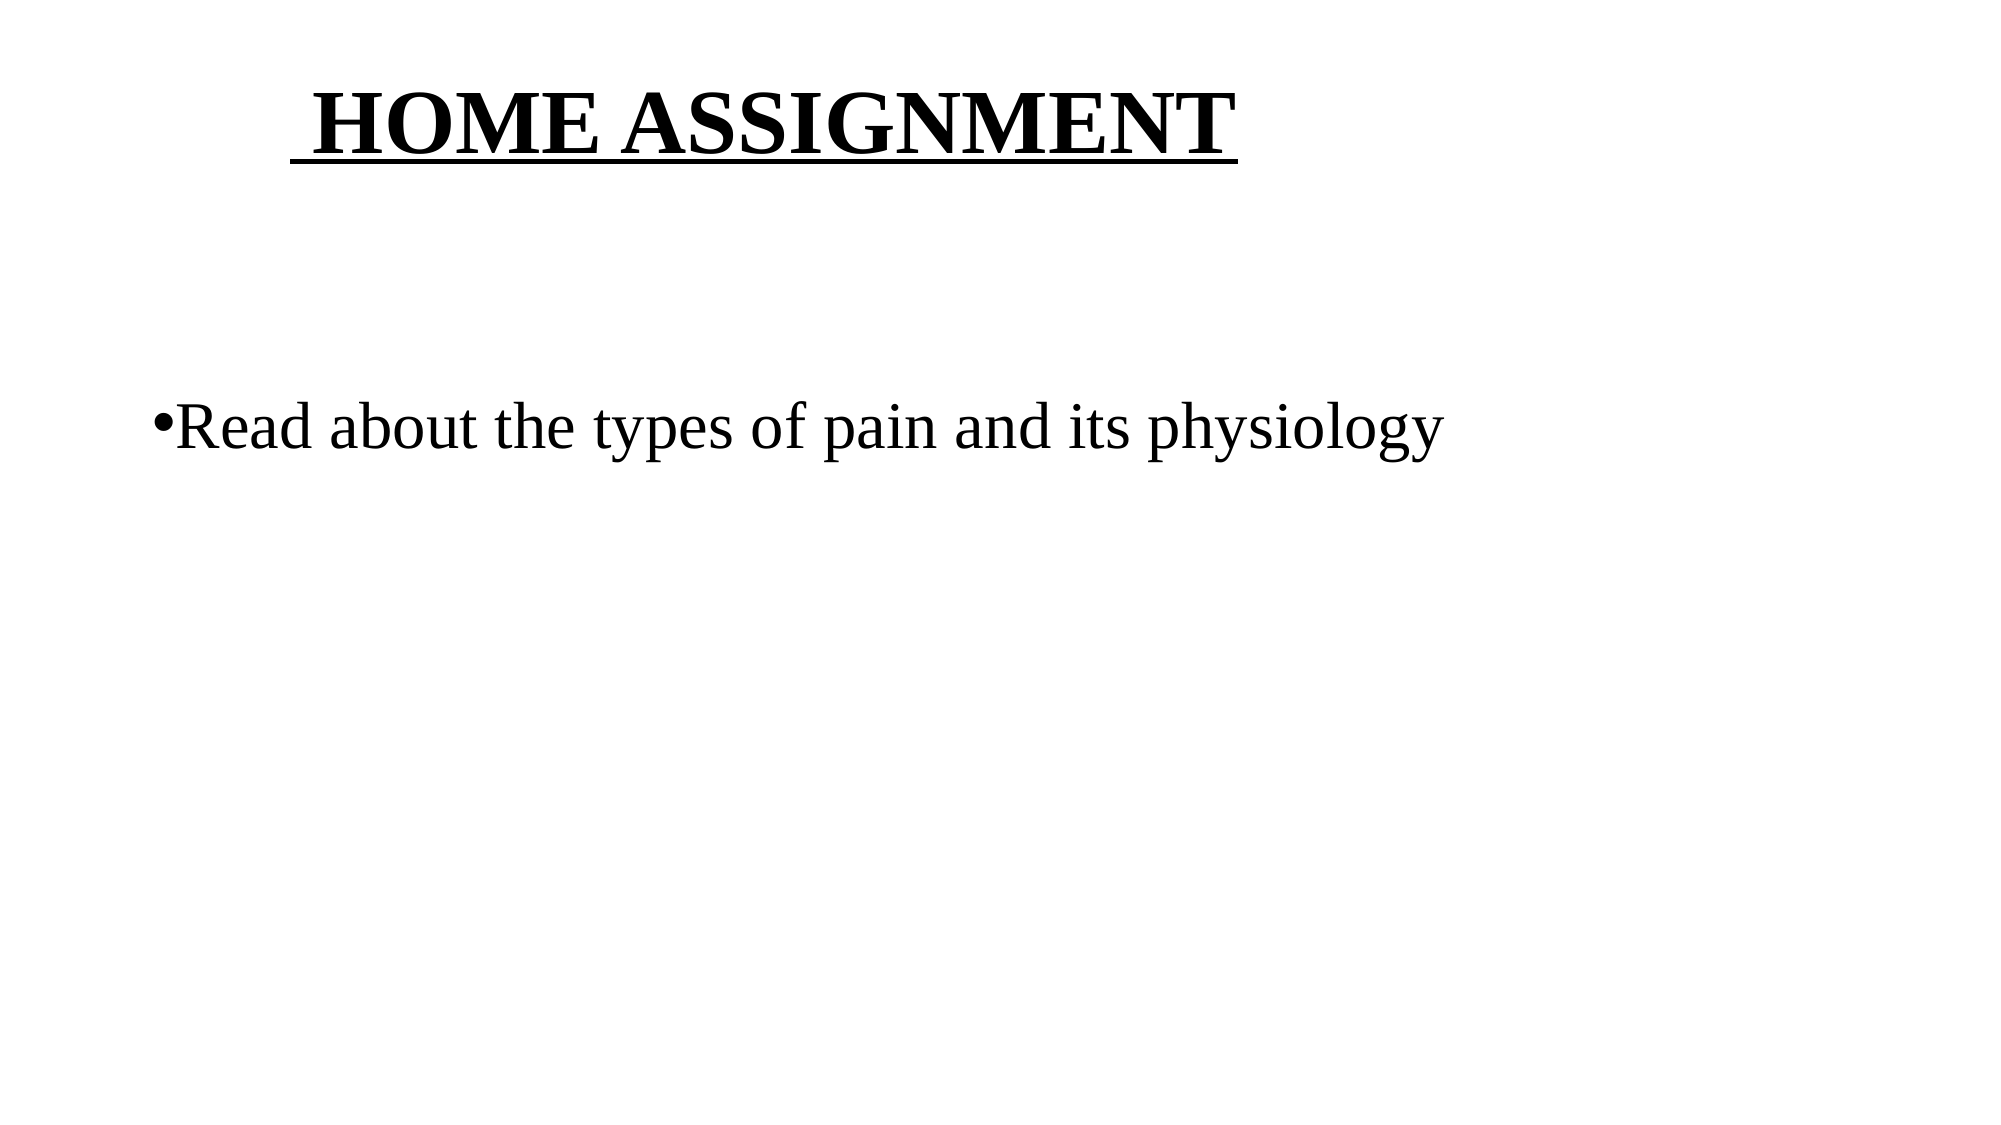

# HOME ASSIGNMENT
Read about the types of pain and its physiology